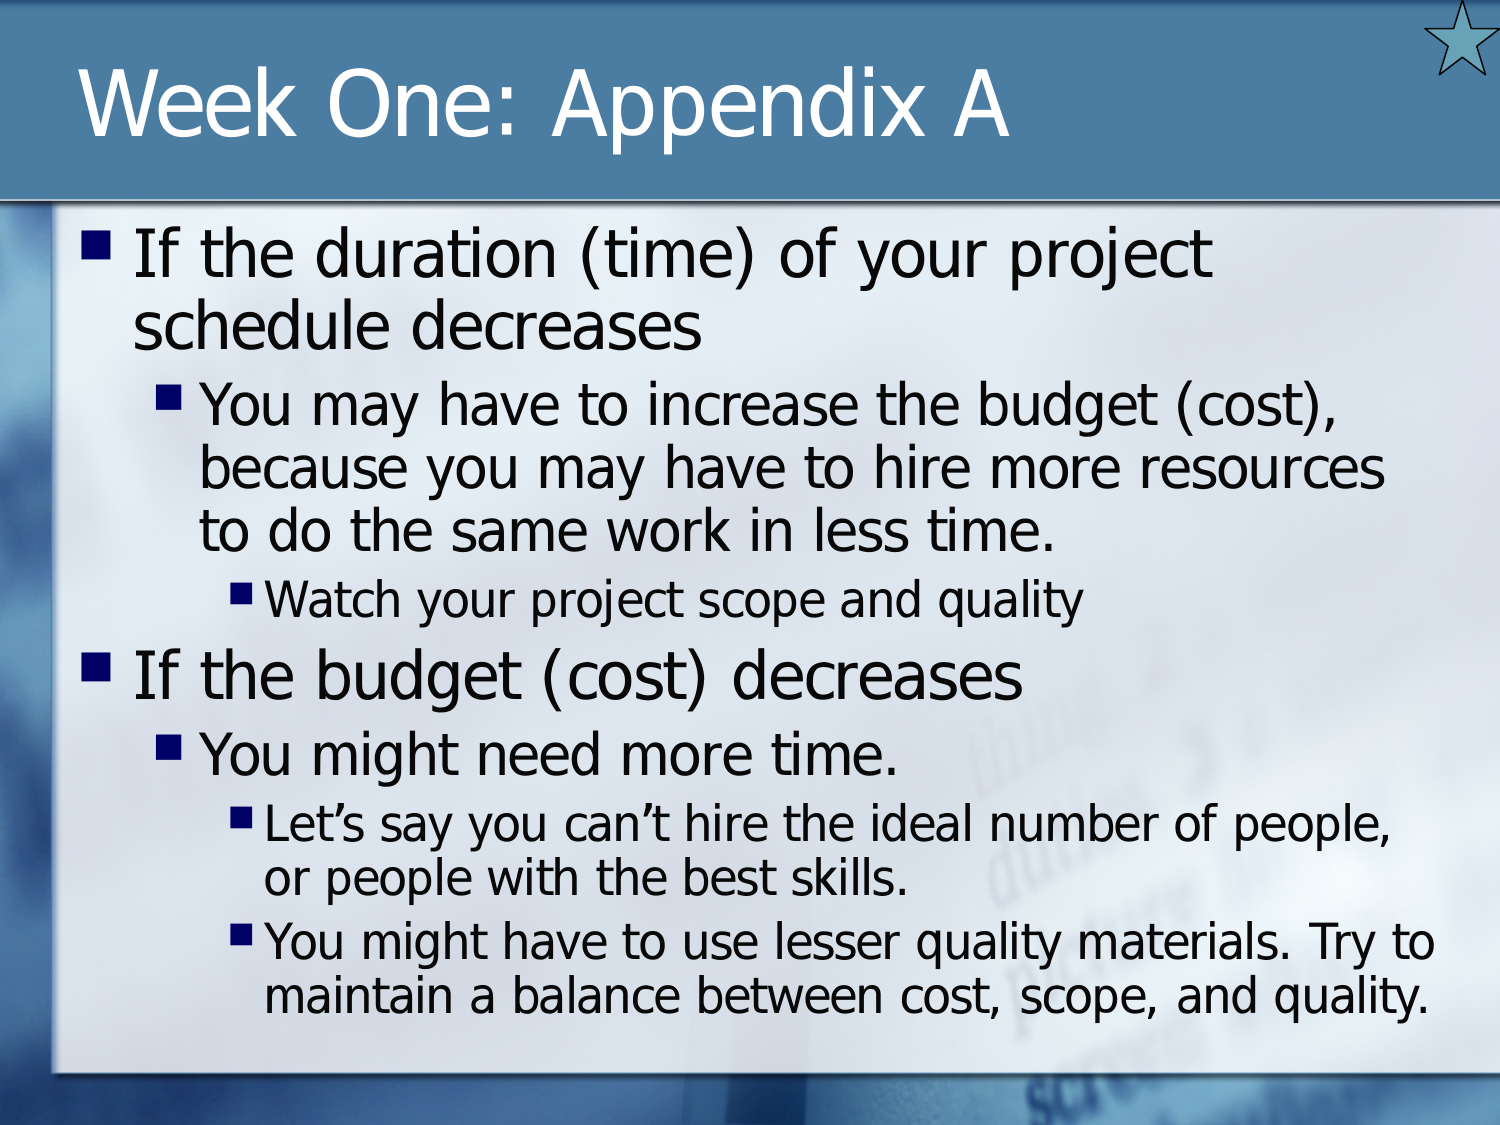

# Week One: Appendix A
If the duration (time) of your project schedule decreases
You may have to increase the budget (cost), because you may have to hire more resources to do the same work in less time.
Watch your project scope and quality
If the budget (cost) decreases
You might need more time.
Let’s say you can’t hire the ideal number of people, or people with the best skills.
You might have to use lesser quality materials. Try to maintain a balance between cost, scope, and quality.